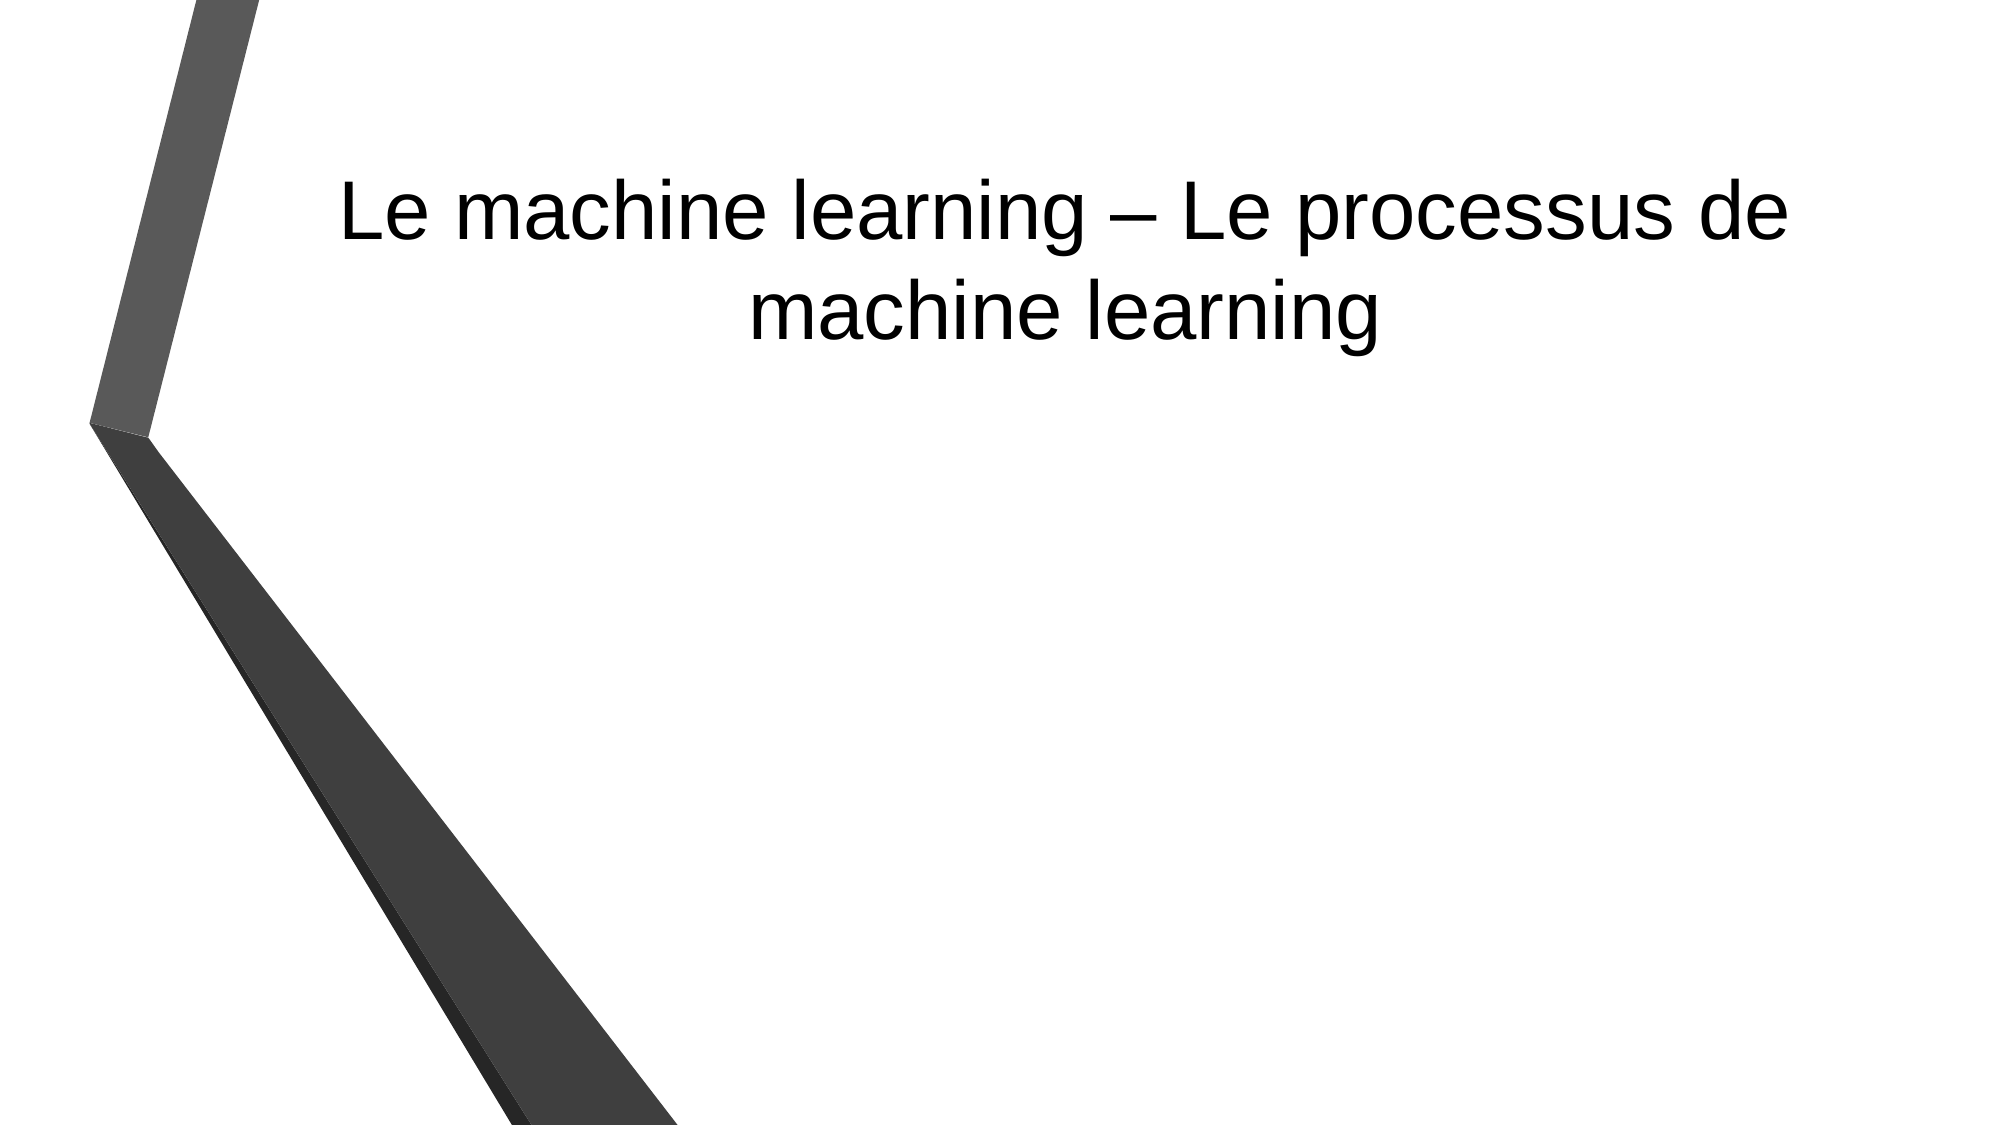

# Le machine learning – Le processus de machine learning